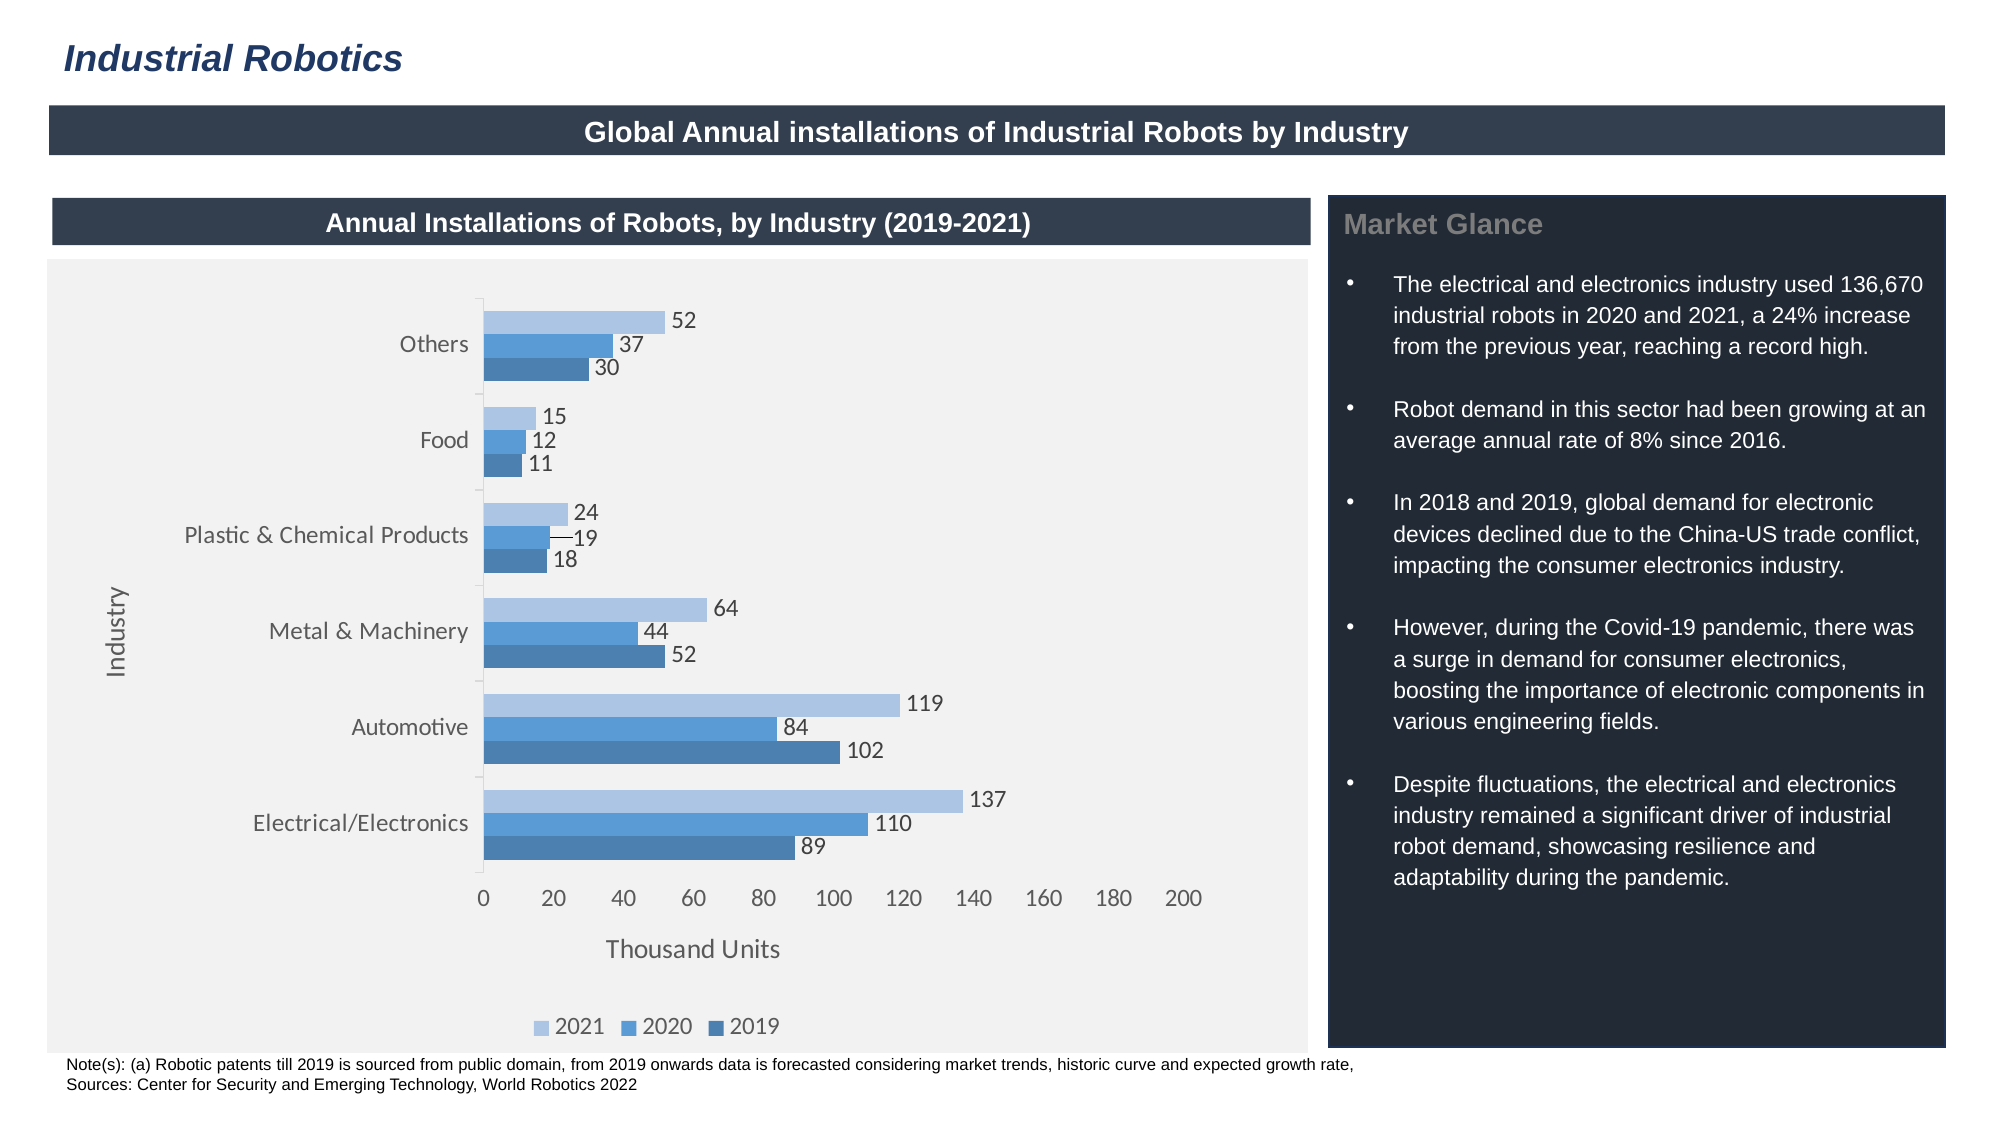

Industrial Robotics

Global Annual installations of Industrial Robots by Industry

Annual Installations of Robots, by Industry (2019-2021)
Market Glance
The electrical and electronics industry used 136,670 industrial robots in 2020 and 2021, a 24% increase from the previous year, reaching a record high.

Robot demand in this sector had been growing at an average annual rate of 8% since 2016.

In 2018 and 2019, global demand for electronic devices declined due to the China-US trade conflict, impacting the consumer electronics industry.

However, during the Covid-19 pandemic, there was a surge in demand for consumer electronics, boosting the importance of electronic components in various engineering fields.

Despite fluctuations, the electrical and electronics industry remained a significant driver of industrial robot demand, showcasing resilience and adaptability during the pandemic.

### Chart

| Category | 2019 | 2020 | 2021 |
|---|---|---|---|
| Electrical/Electronics | 89.0 | 110.0 | 137.0 |
| Automotive | 102.0 | 84.0 | 119.0 |
| Metal & Machinery | 52.0 | 44.0 | 64.0 |
| Plastic & Chemical Products | 18.0 | 19.0 | 24.0 |
| Food | 11.0 | 12.0 | 15.0 |
| Others | 30.0 | 37.0 | 52.0 |
Note(s): (a) Robotic patents till 2019 is sourced from public domain, from 2019 onwards data is forecasted considering market trends, historic curve and expected growth rate,
Sources: Center for Security and Emerging Technology, World Robotics 2022